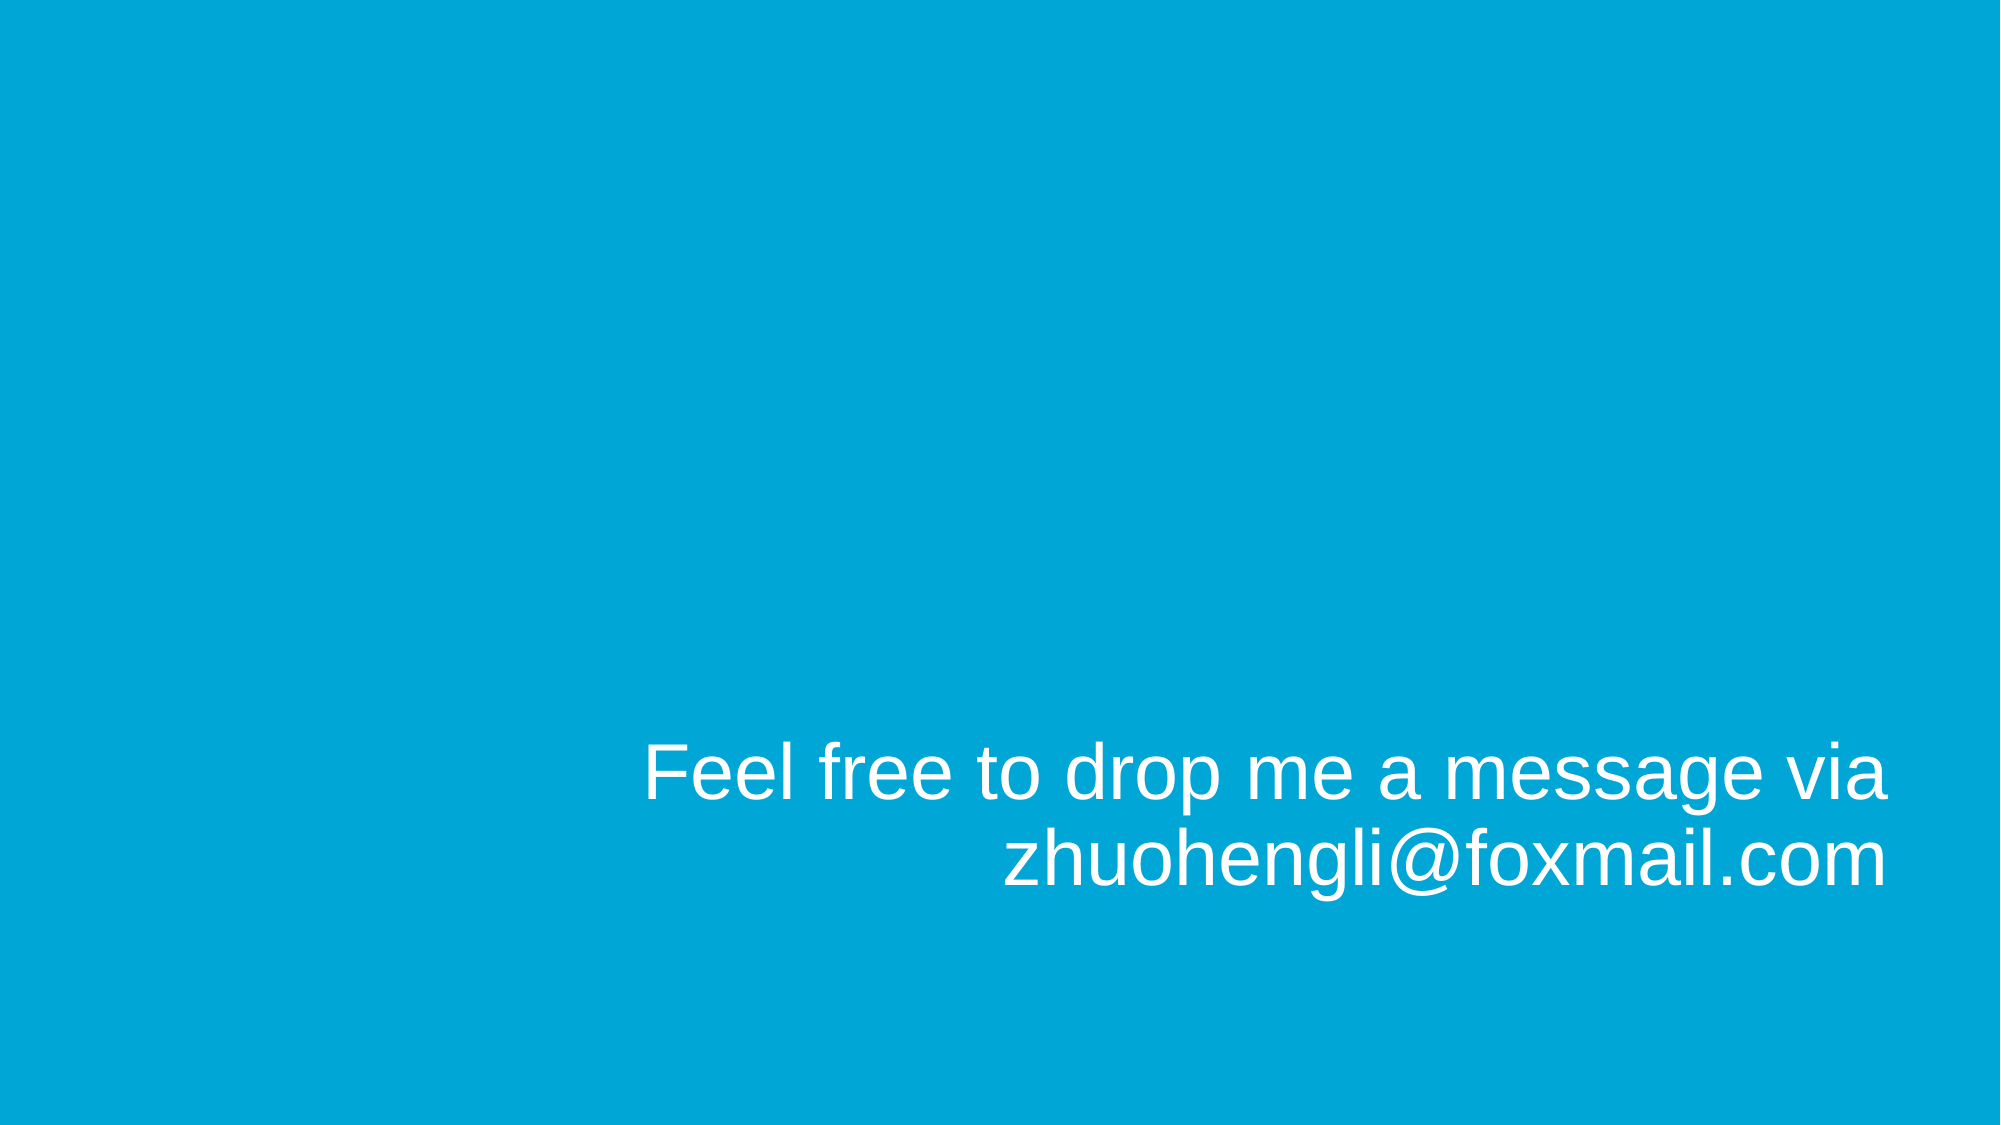

# Feel free to drop me a message via zhuohengli@foxmail.com